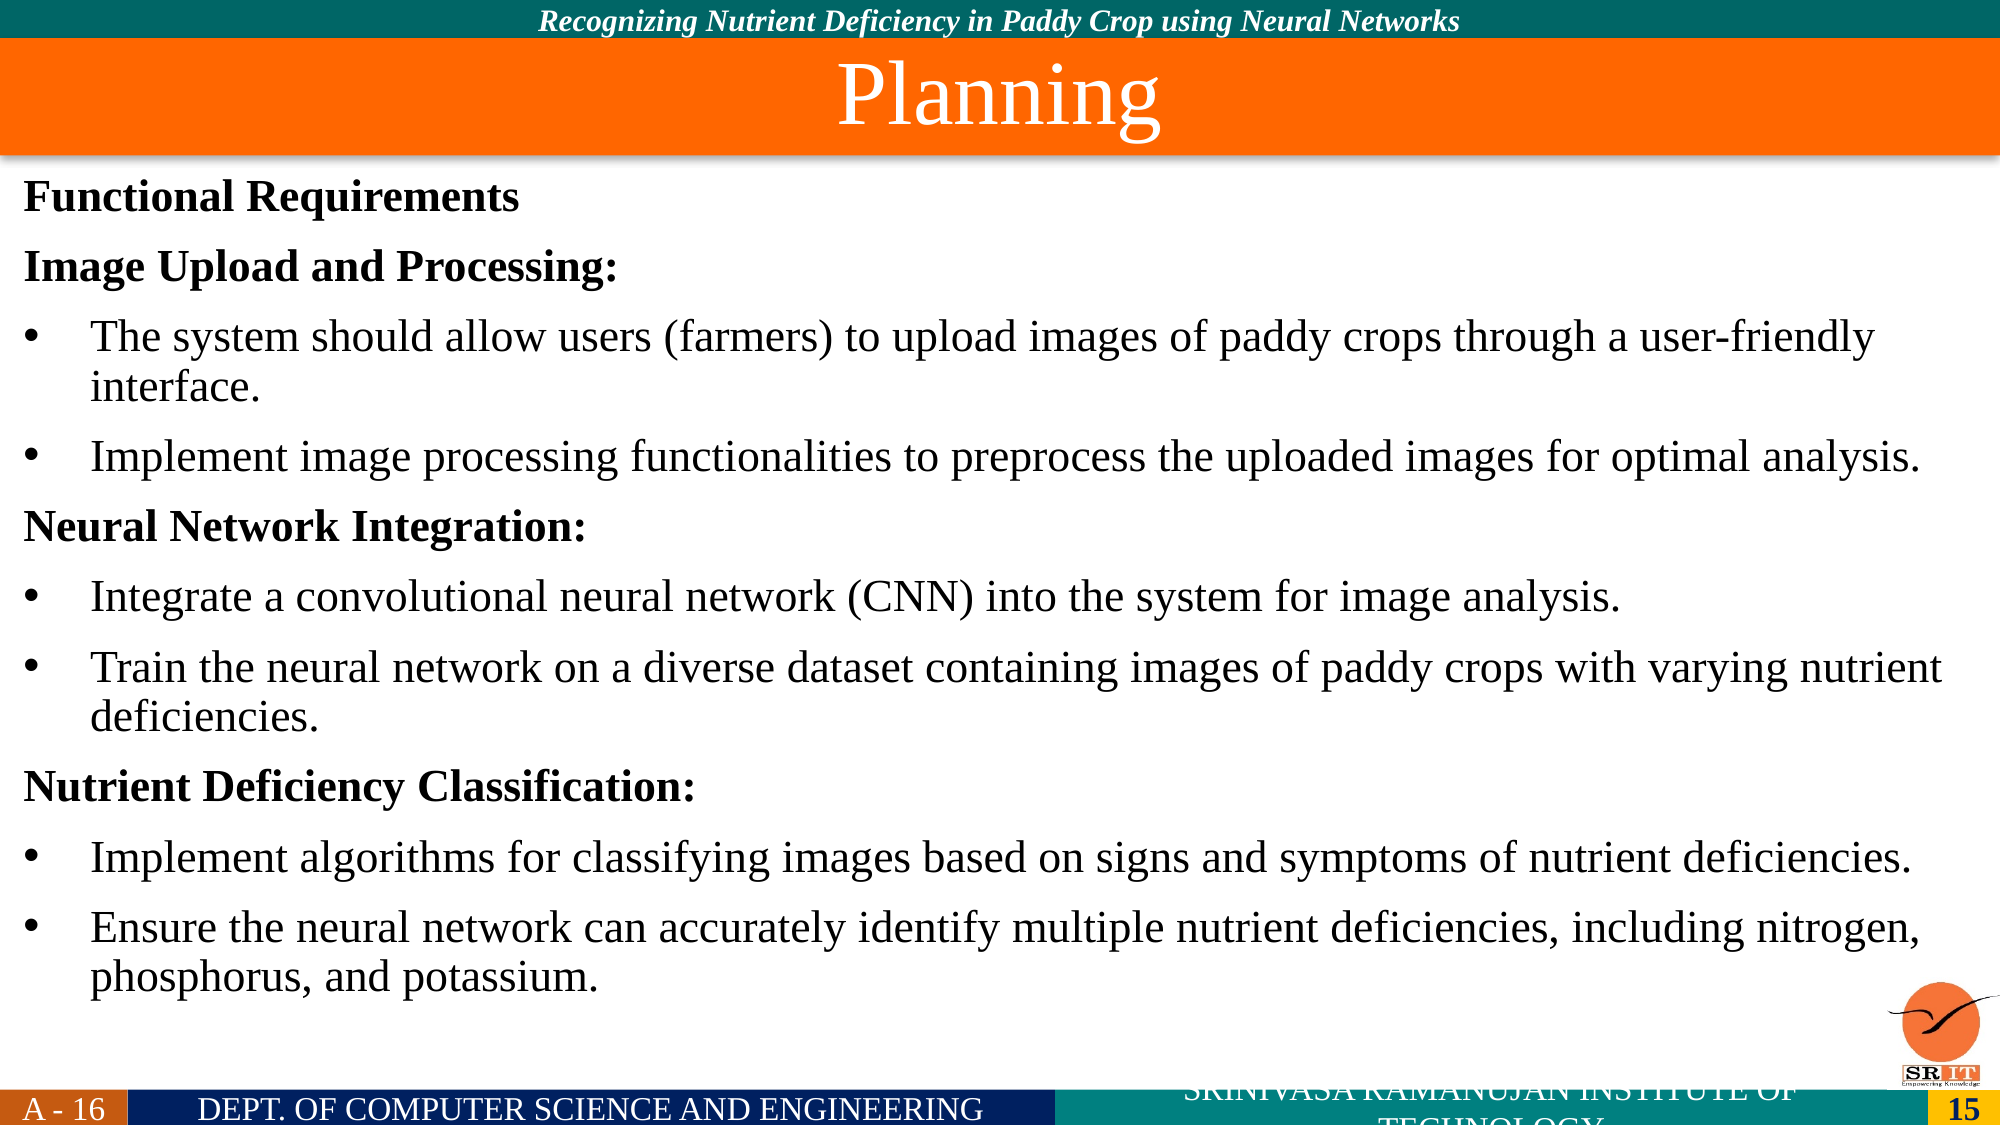

Planning
Functional Requirements
Image Upload and Processing:
The system should allow users (farmers) to upload images of paddy crops through a user-friendly interface.
Implement image processing functionalities to preprocess the uploaded images for optimal analysis.
Neural Network Integration:
Integrate a convolutional neural network (CNN) into the system for image analysis.
Train the neural network on a diverse dataset containing images of paddy crops with varying nutrient deficiencies.
Nutrient Deficiency Classification:
Implement algorithms for classifying images based on signs and symptoms of nutrient deficiencies.
Ensure the neural network can accurately identify multiple nutrient deficiencies, including nitrogen, phosphorus, and potassium.